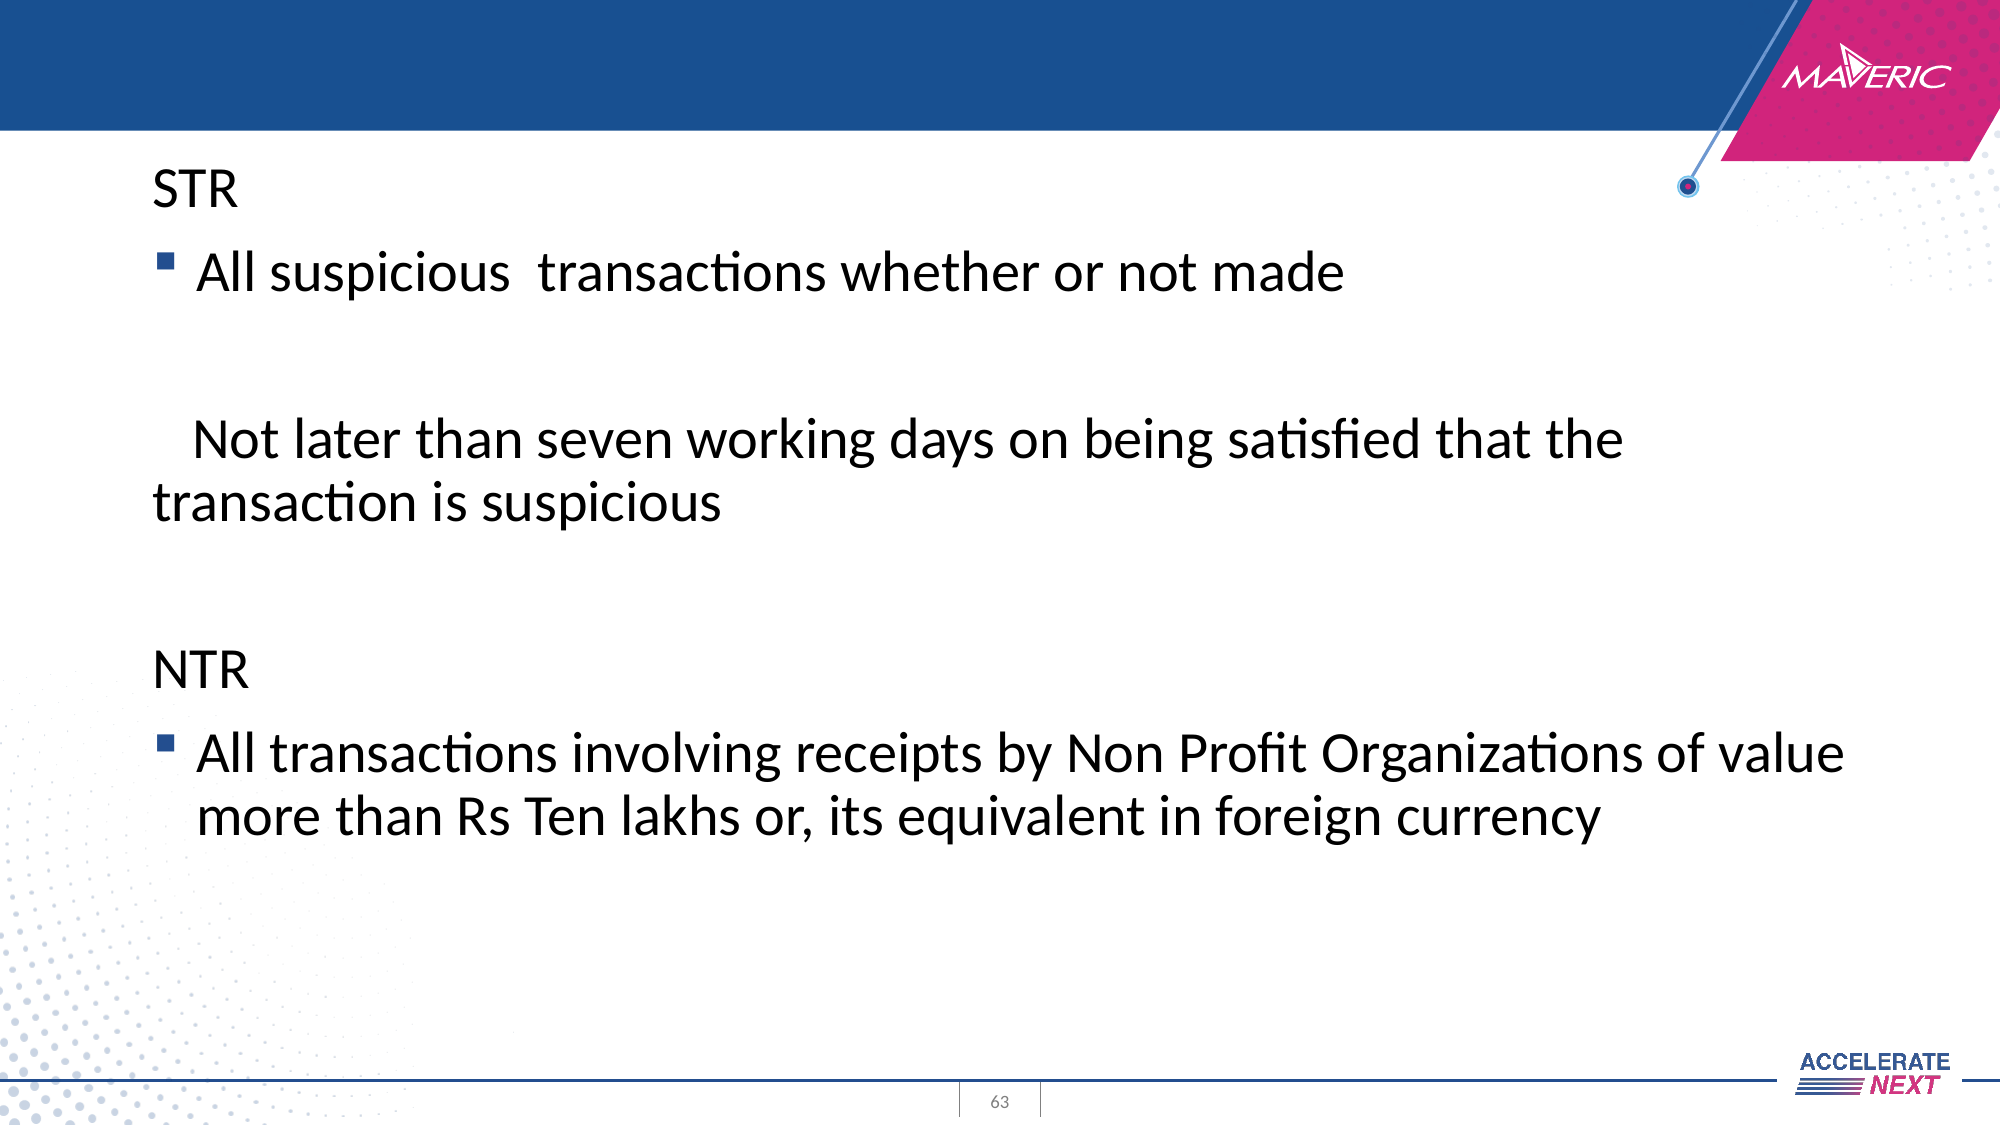

STR
All suspicious  transactions whether or not made

   Not later than seven working days on being satisfied that the transaction is suspicious

NTR
All transactions involving receipts by Non Profit Organizations of value more than Rs Ten lakhs or, its equivalent in foreign currency

63